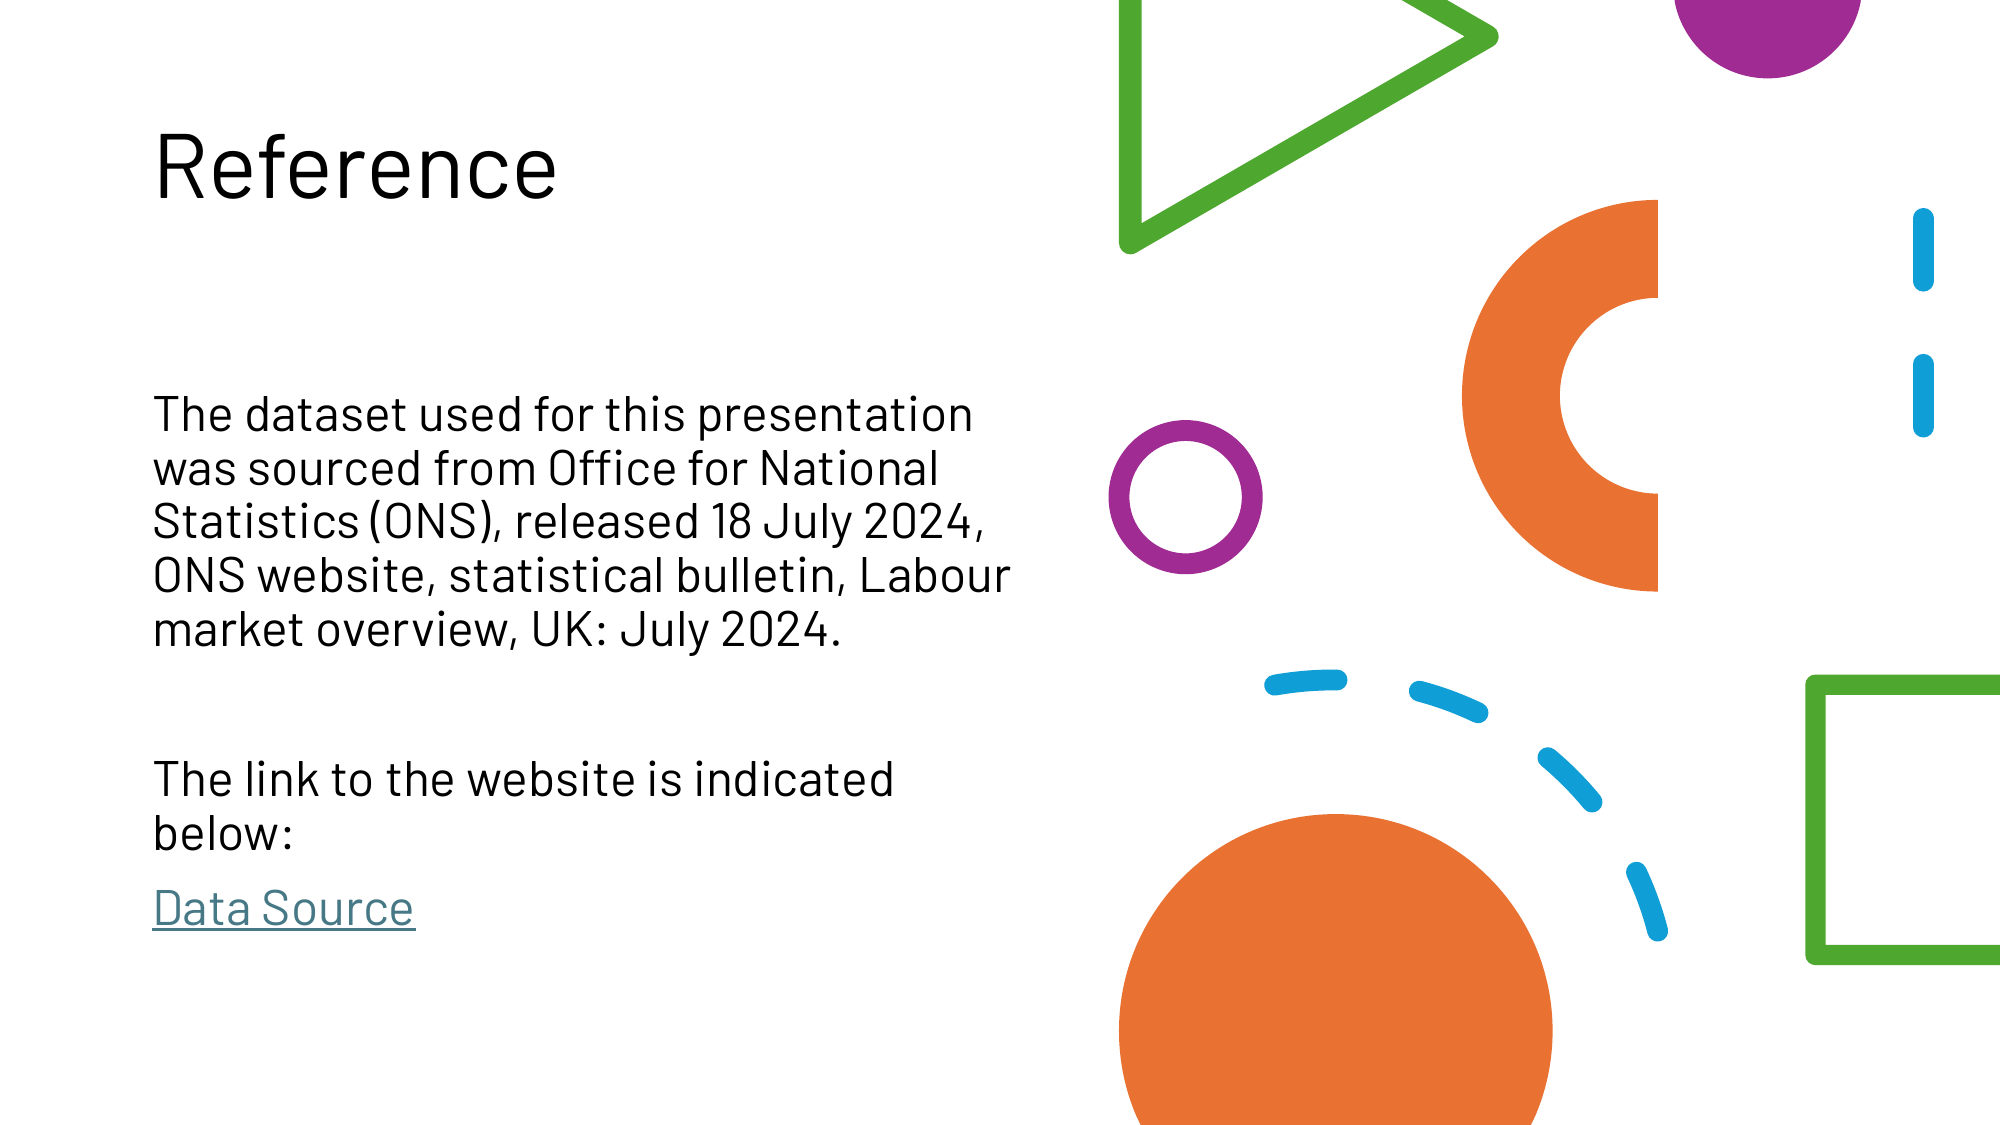

# Reference

The dataset used for this presentation was sourced from Office for National Statistics (ONS), released 18 July 2024, ONS website, statistical bulletin, Labour market overview, UK: July 2024.

The link to the website is indicated below:
Data Source